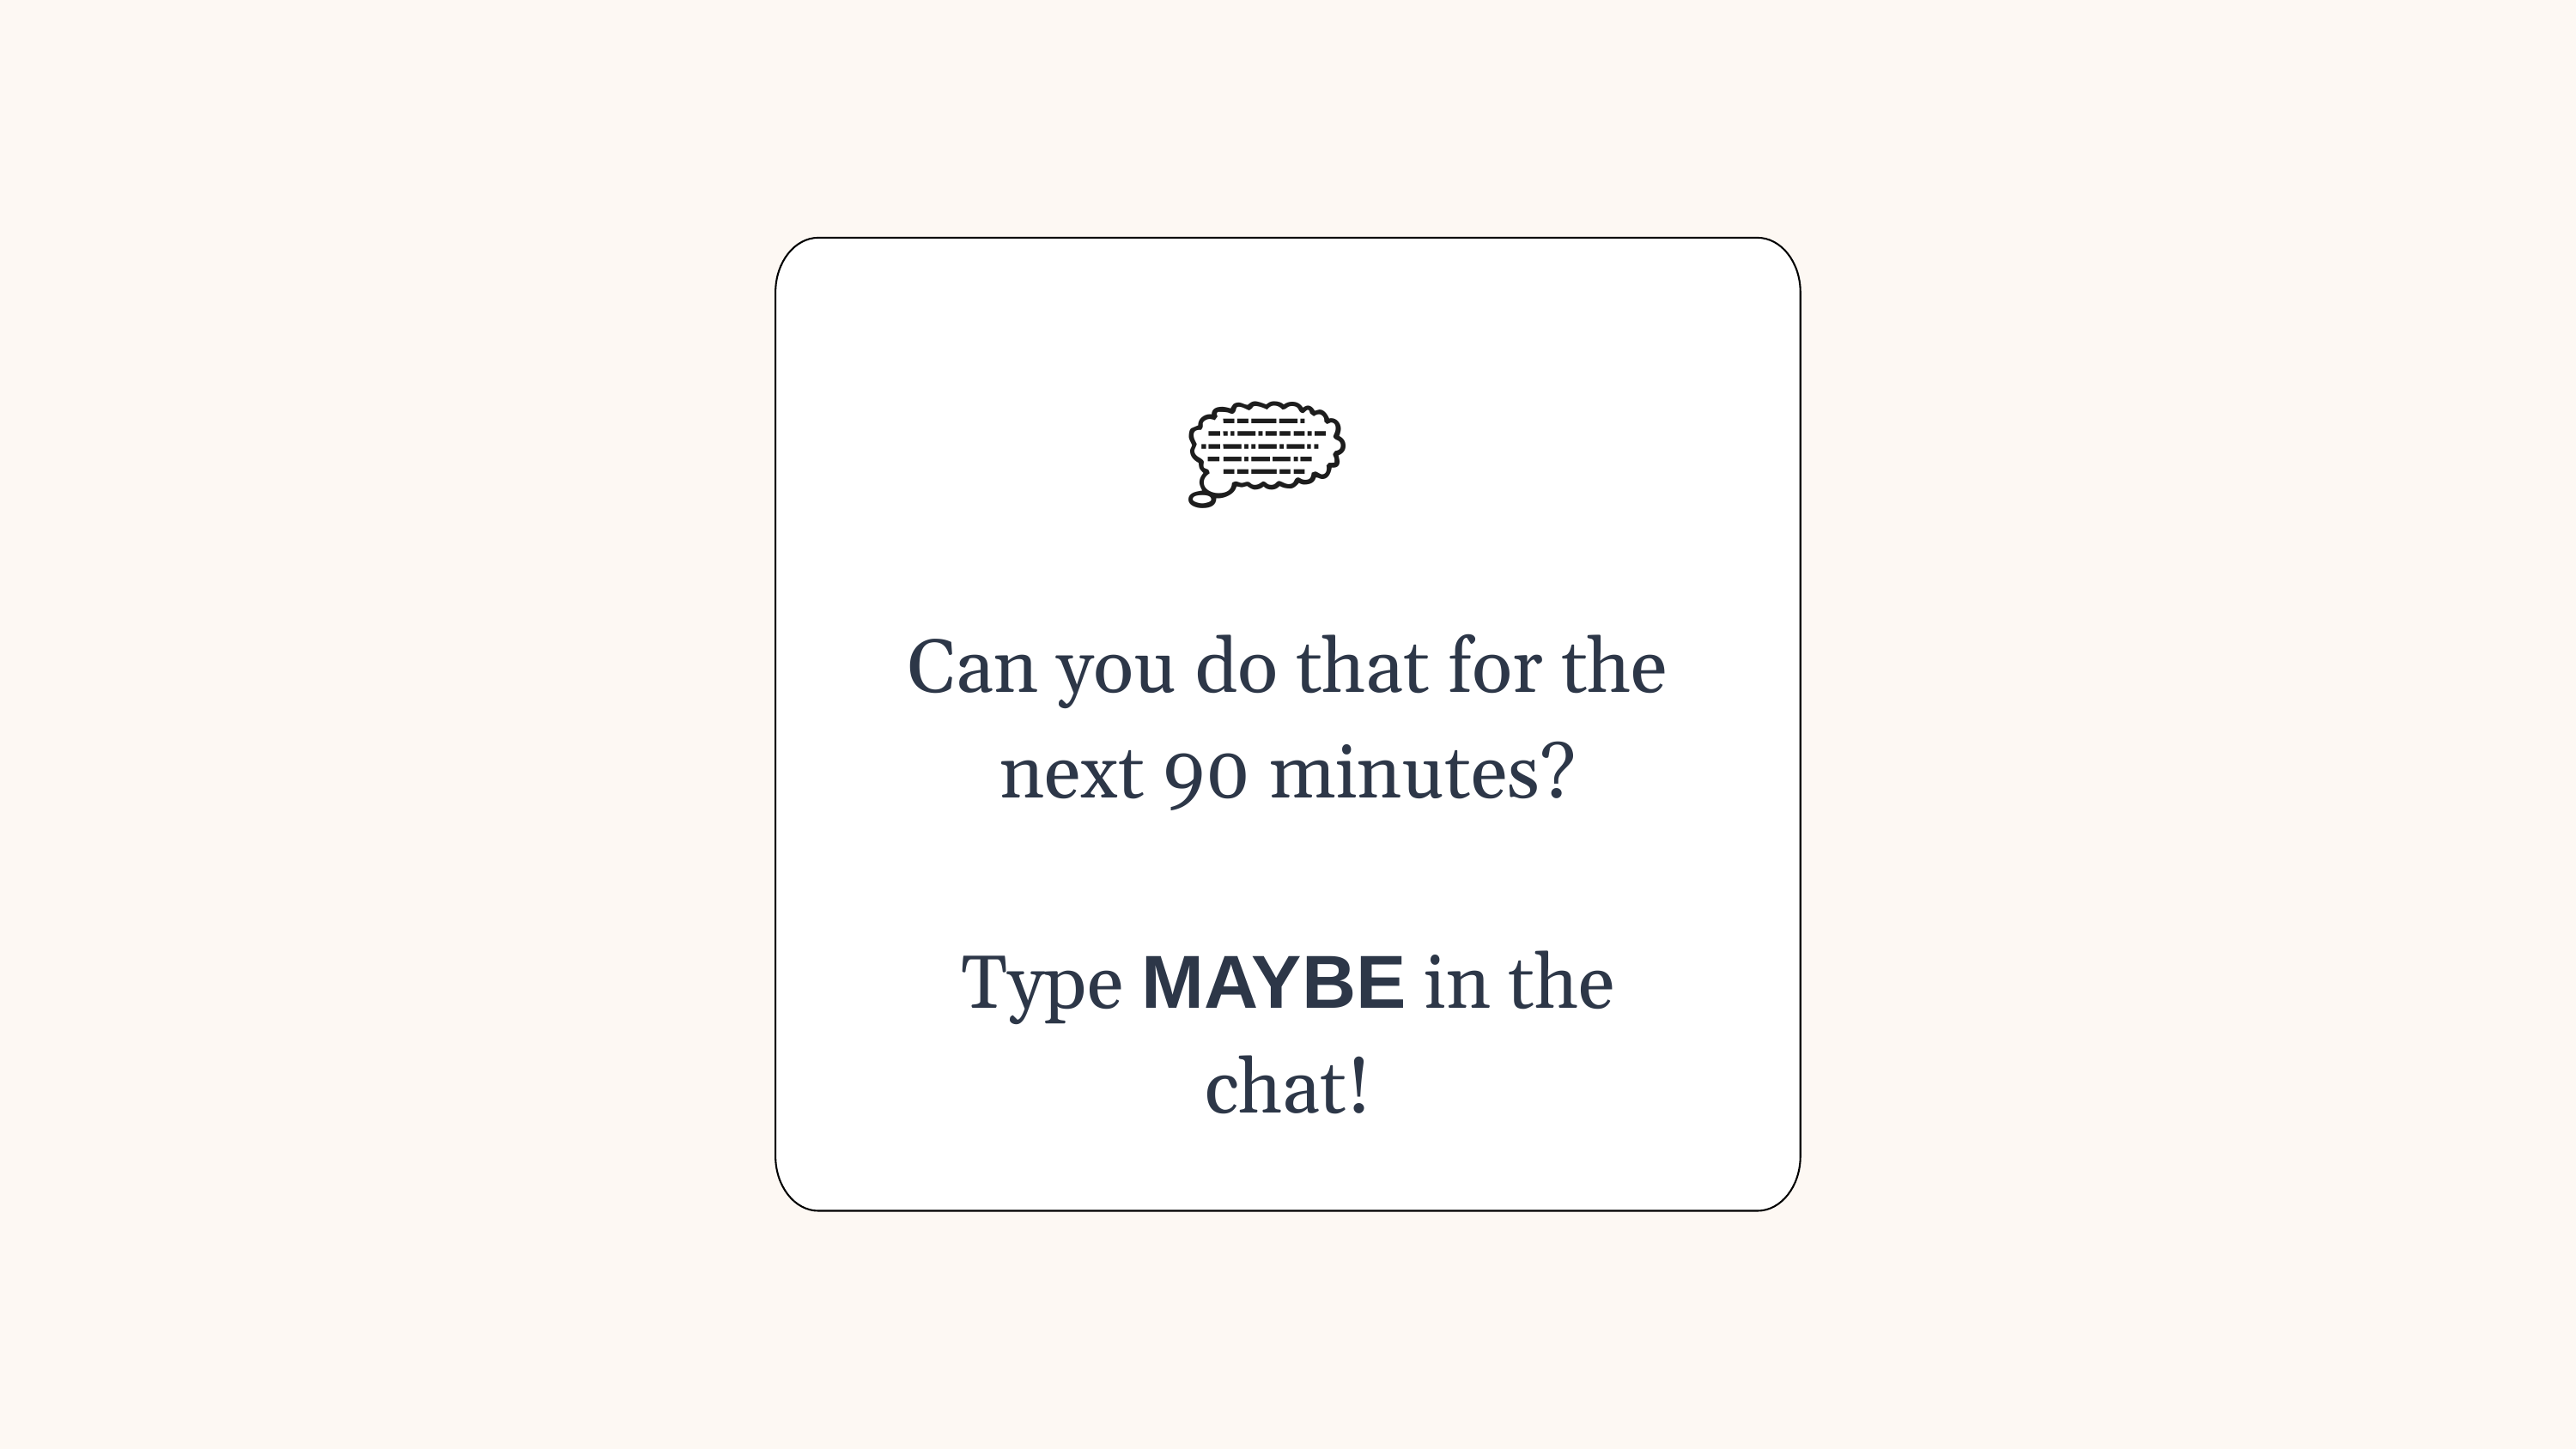

💭
Can you do that for the next 90 minutes?

Type MAYBE in the chat!